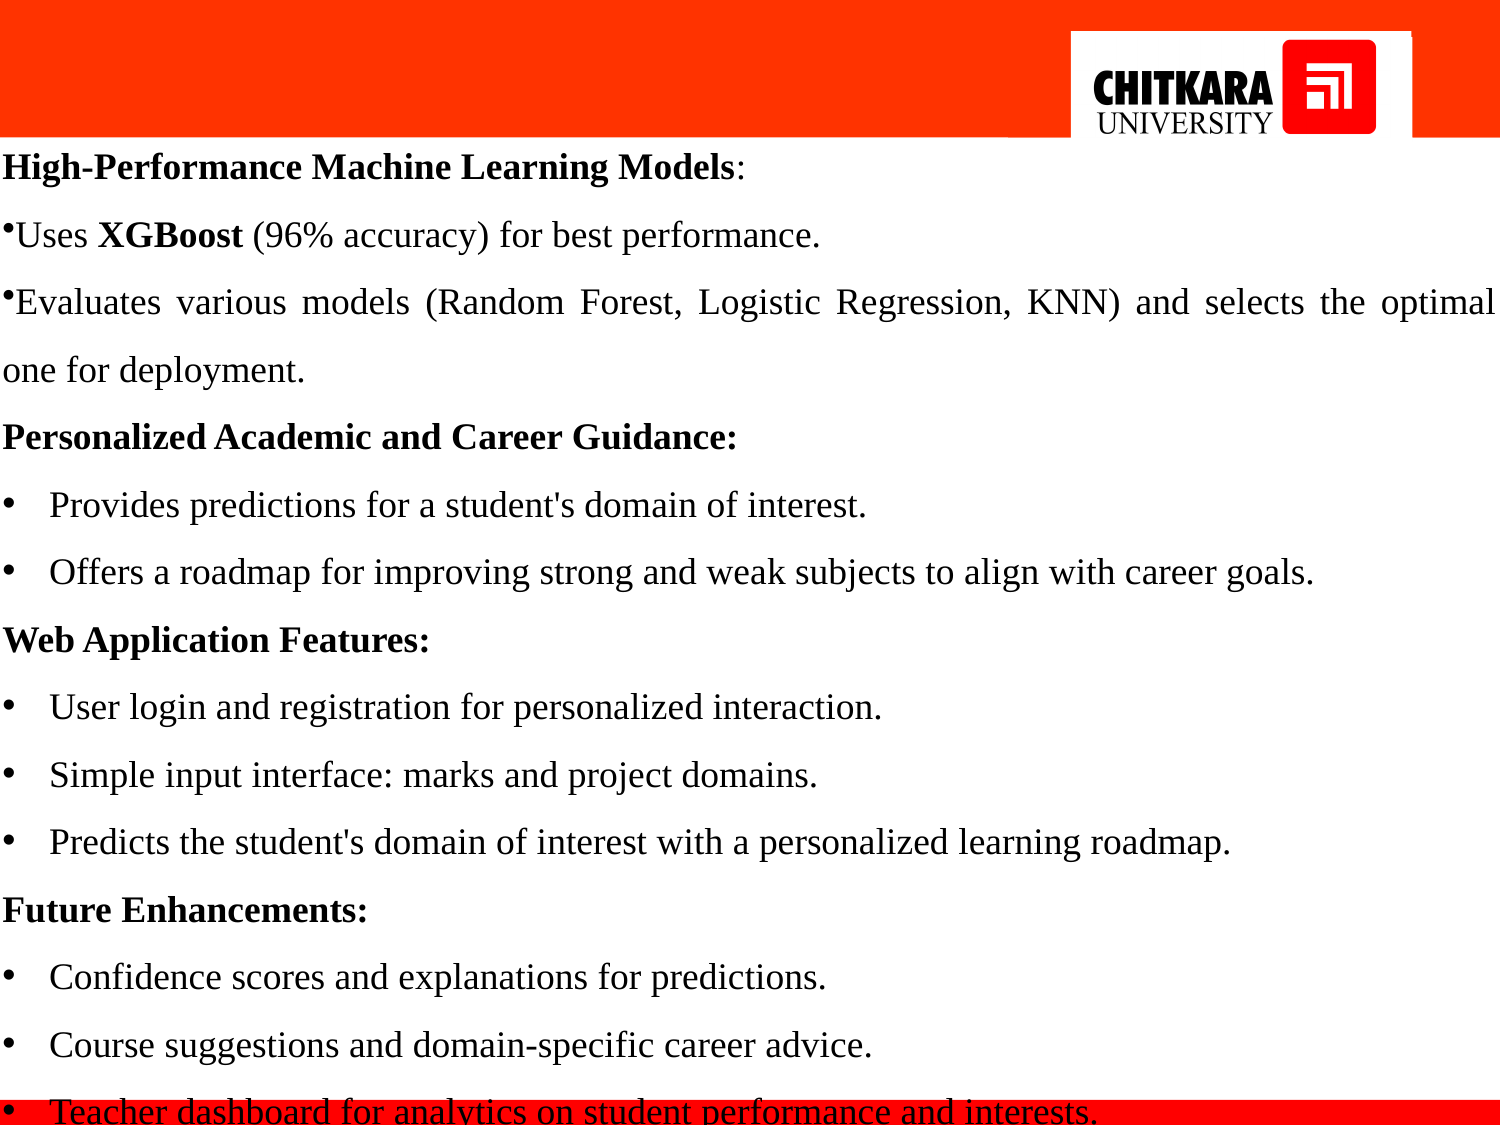

High-Performance Machine Learning Models:
Uses XGBoost (96% accuracy) for best performance.
Evaluates various models (Random Forest, Logistic Regression, KNN) and selects the optimal one for deployment.
Personalized Academic and Career Guidance:
Provides predictions for a student's domain of interest.
Offers a roadmap for improving strong and weak subjects to align with career goals.
Web Application Features:
User login and registration for personalized interaction.
Simple input interface: marks and project domains.
Predicts the student's domain of interest with a personalized learning roadmap.
Future Enhancements:
Confidence scores and explanations for predictions.
Course suggestions and domain-specific career advice.
Teacher dashboard for analytics on student performance and interests.